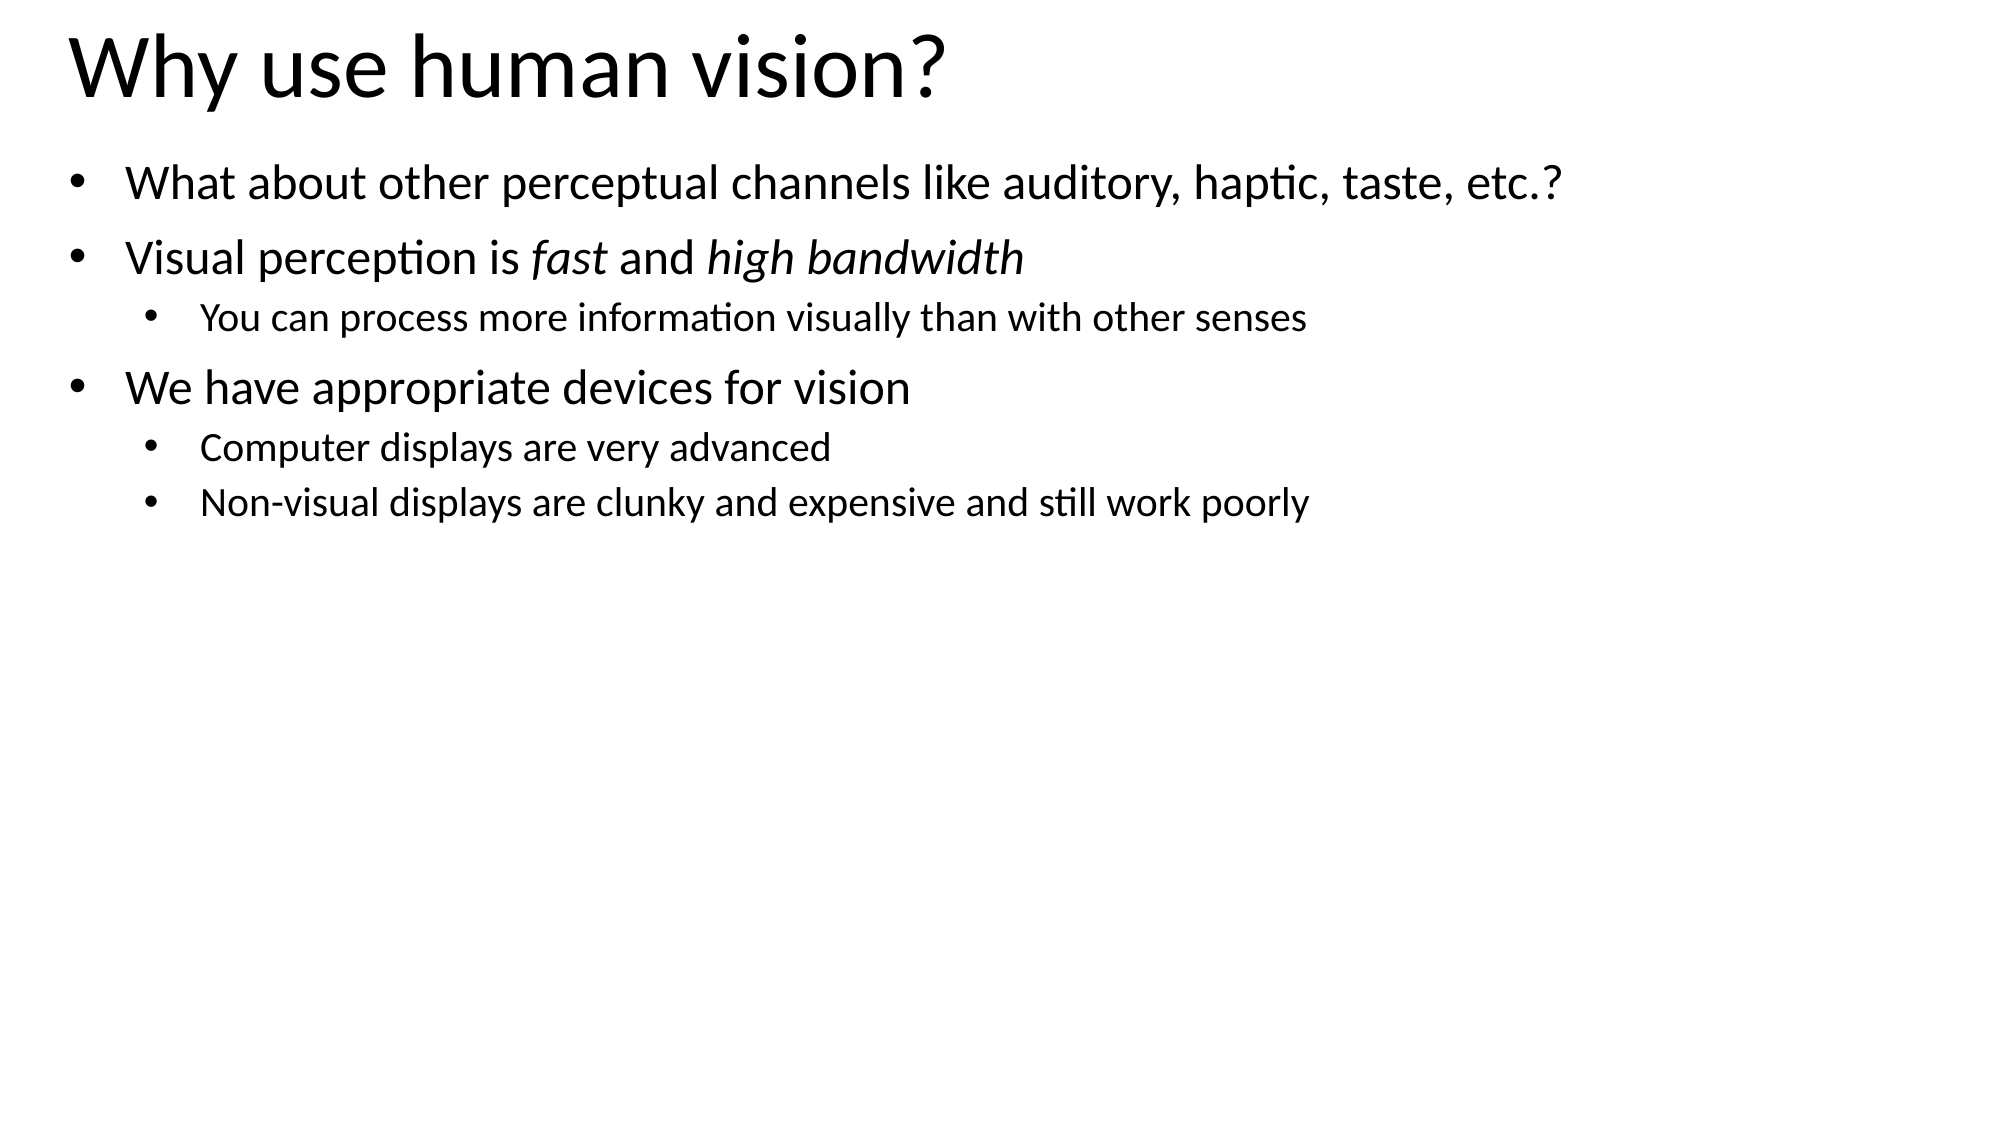

Why use human vision?
What about other perceptual channels like auditory, haptic, taste, etc.?
Visual perception is fast and high bandwidth
You can process more information visually than with other senses
We have appropriate devices for vision
Computer displays are very advanced
Non-visual displays are clunky and expensive and still work poorly